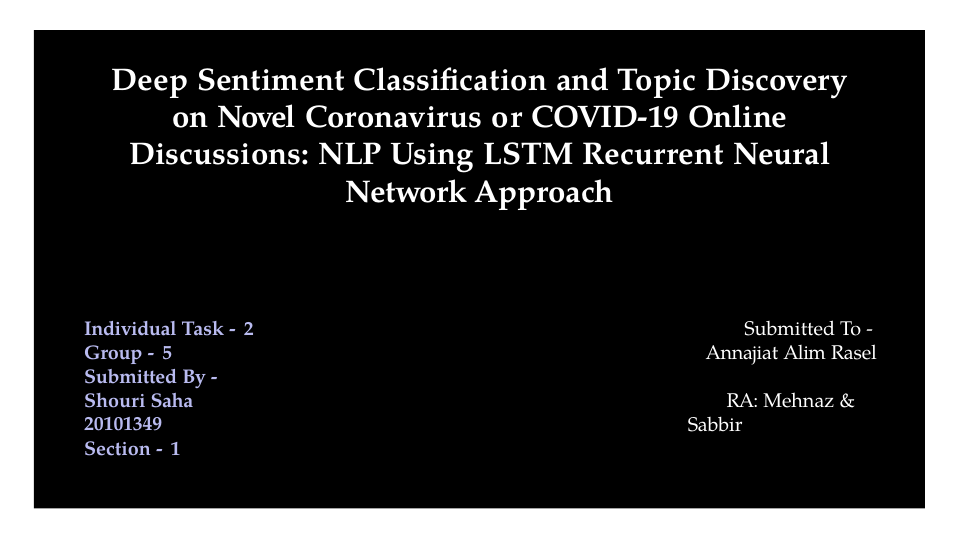

# Deep Sentiment Classiﬁcation and Topic Discovery on Novel Coronavirus or COVID-19 Online Discussions: NLP Using LSTM Recurrent Neural Network Approach
Submitted To - Annajiat Alim Rasel
RA: Mehnaz & Sabbir
Individual Task - 2 Group - 5 Submitted By - Shouri Saha 20101349
Section - 1